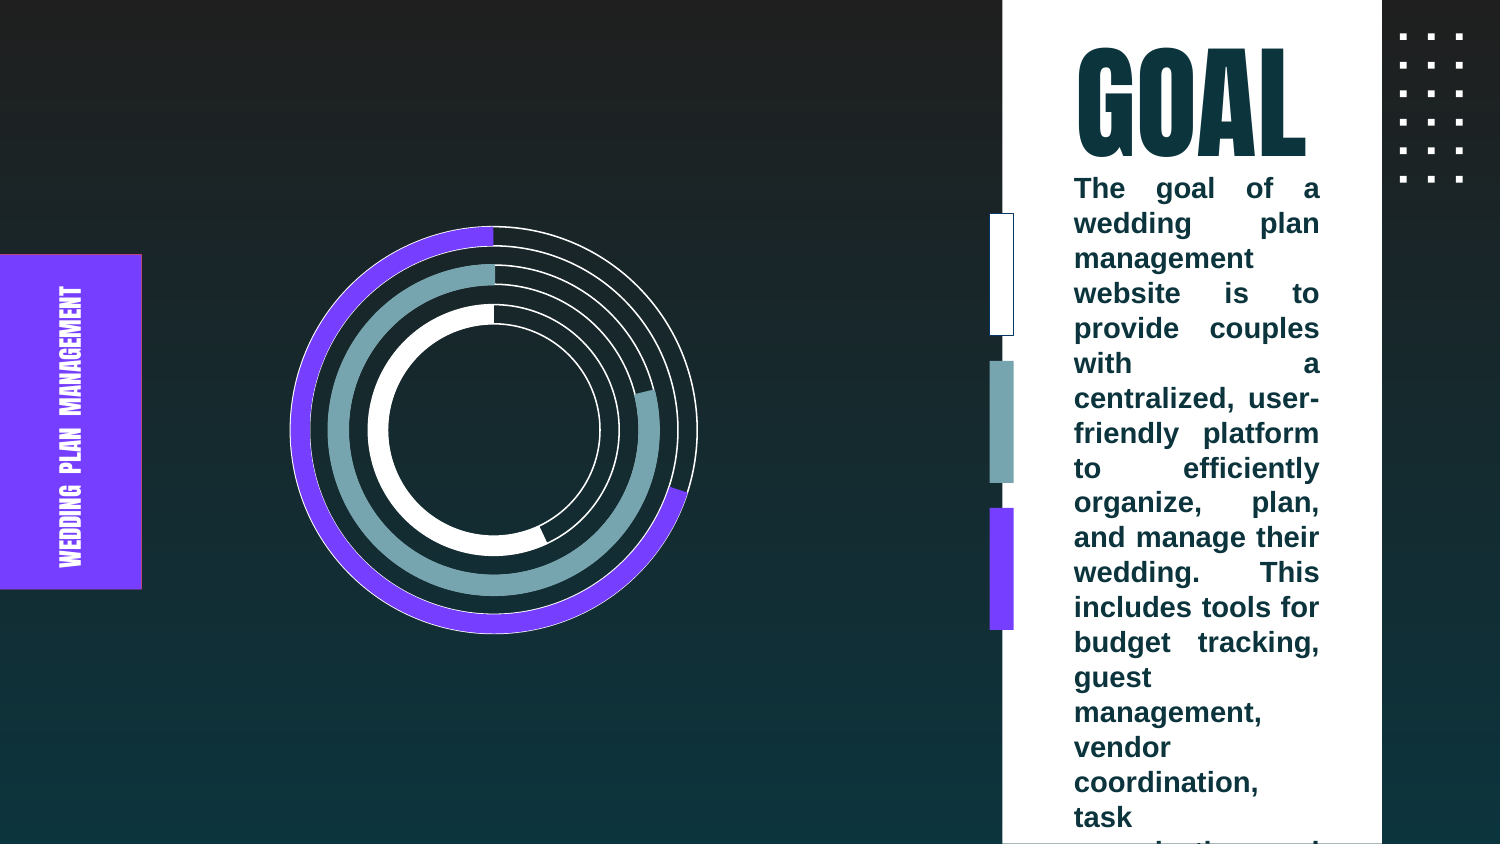

GOAL

The goal of a wedding plan management website is to provide couples with a centralized, user-friendly platform to efficiently organize, plan, and manage their wedding. This includes tools for budget tracking, guest management, vendor coordination, task organization, and providing inspiration, all while ensuring privacy and mobile accessibility.

 WEDDING  PLAN  MANAGEMENT